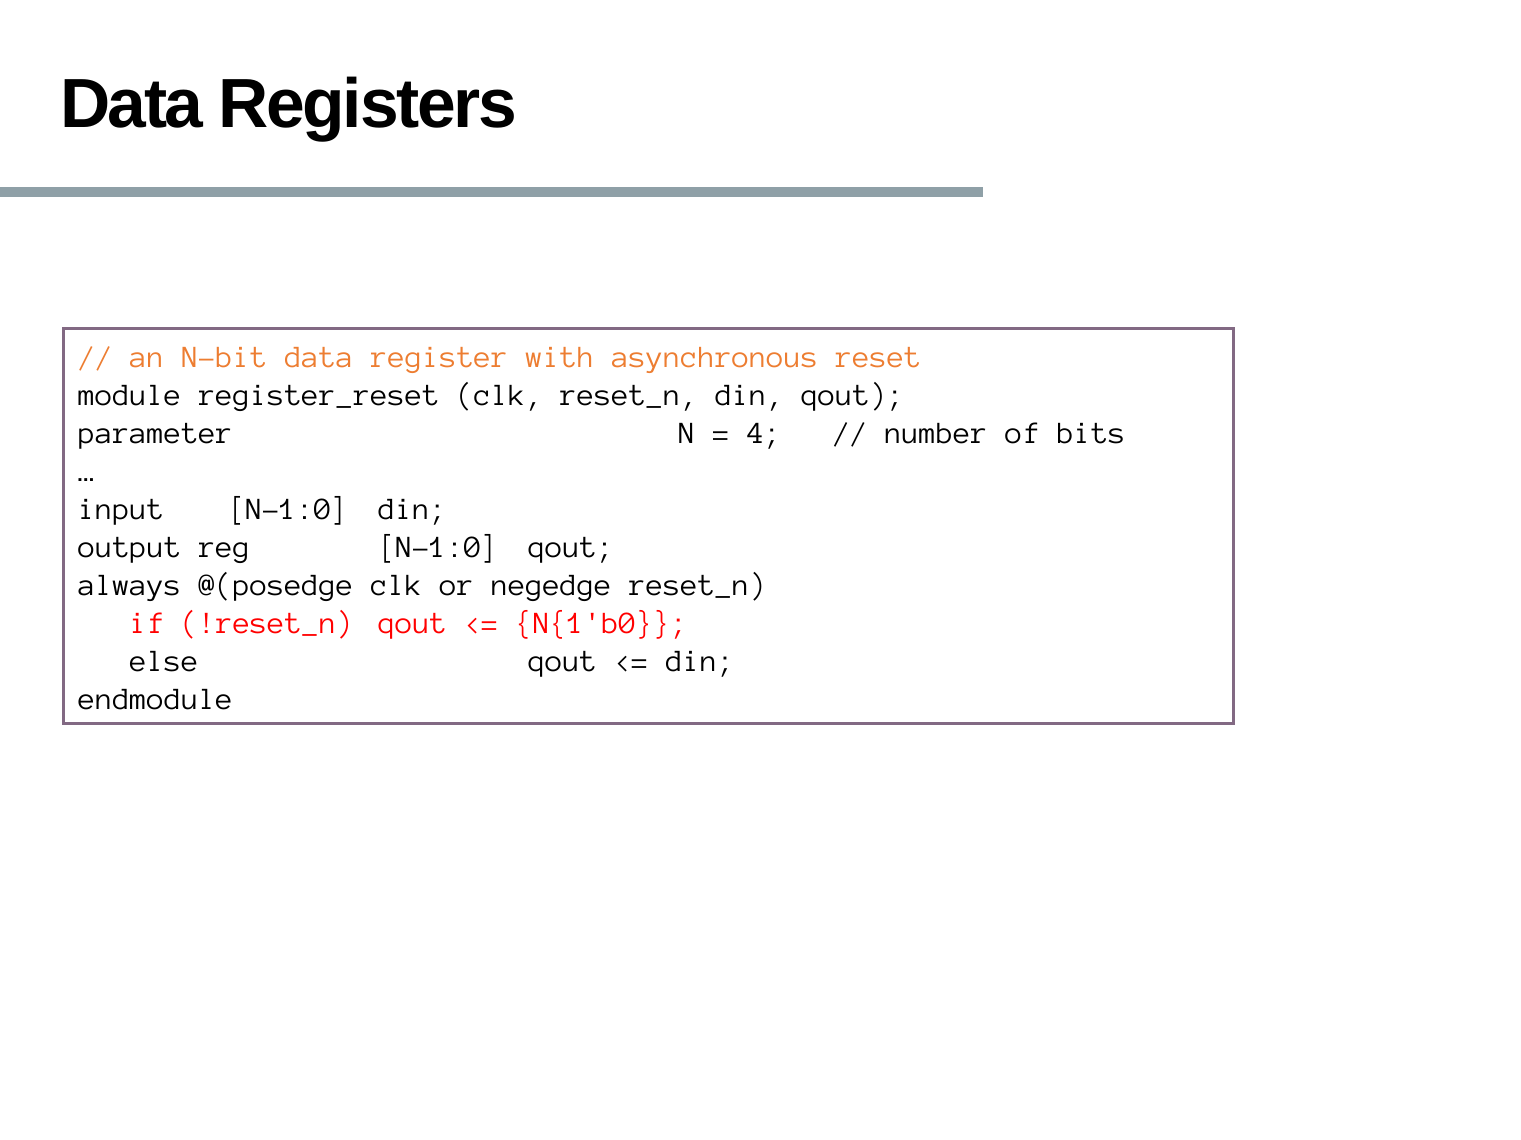

# Data Registers
// an N-bit data register with asynchronous reset
module register_reset (clk, reset_n, din, qout);
parameter 			N = 4;   // number of bits
…
input   	[N-1:0] 	din;
output reg 	[N-1:0] 	qout;
always @(posedge clk or negedge reset_n)
   if (!reset_n) 	qout <= {N{1'b0}};
   else            	qout <= din;
endmodule